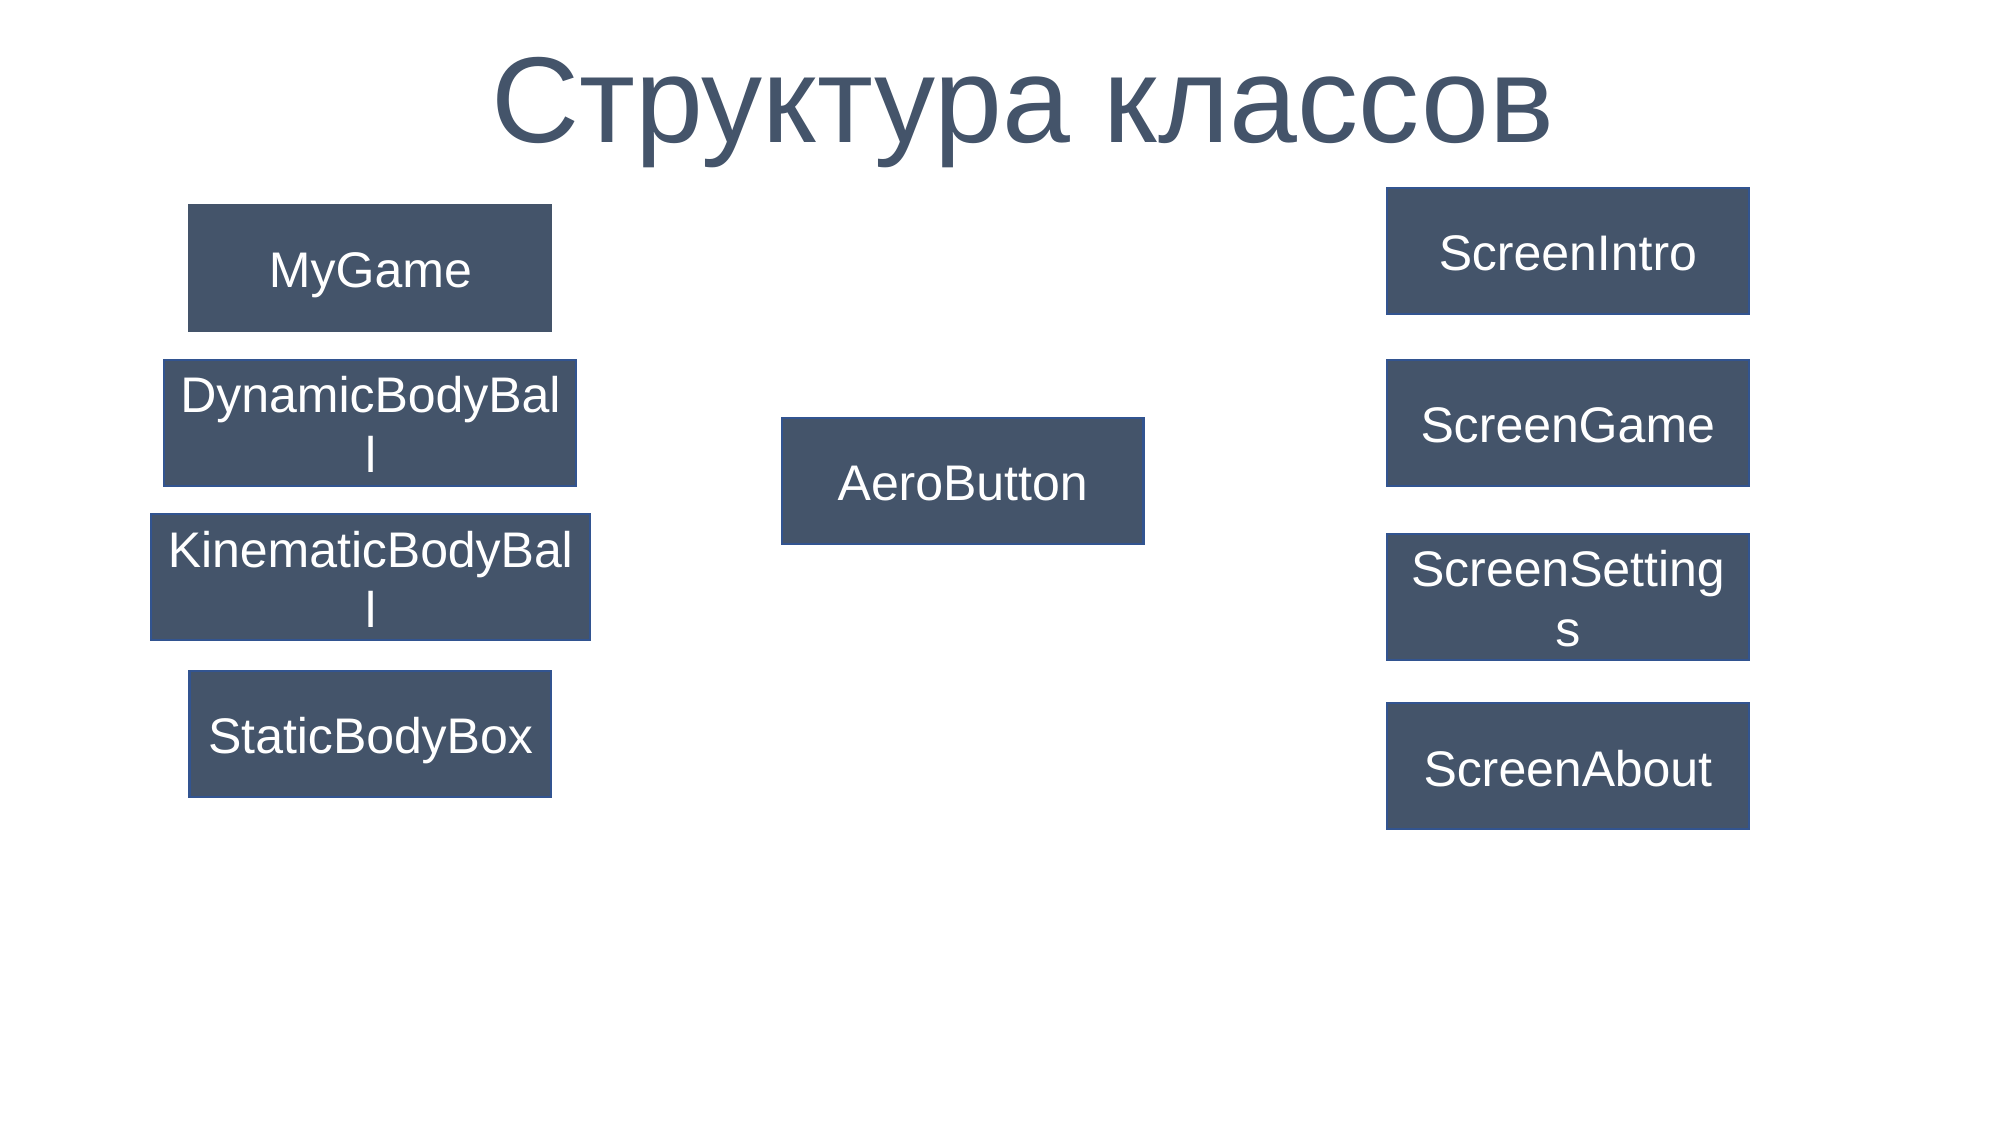

Структура классов
#
ScreenIntro
MyGame
ScreenGame
DynamicBodyBall
AeroButton
KinematicBodyBall
ScreenSettings
StaticBodyBox
ScreenAbout